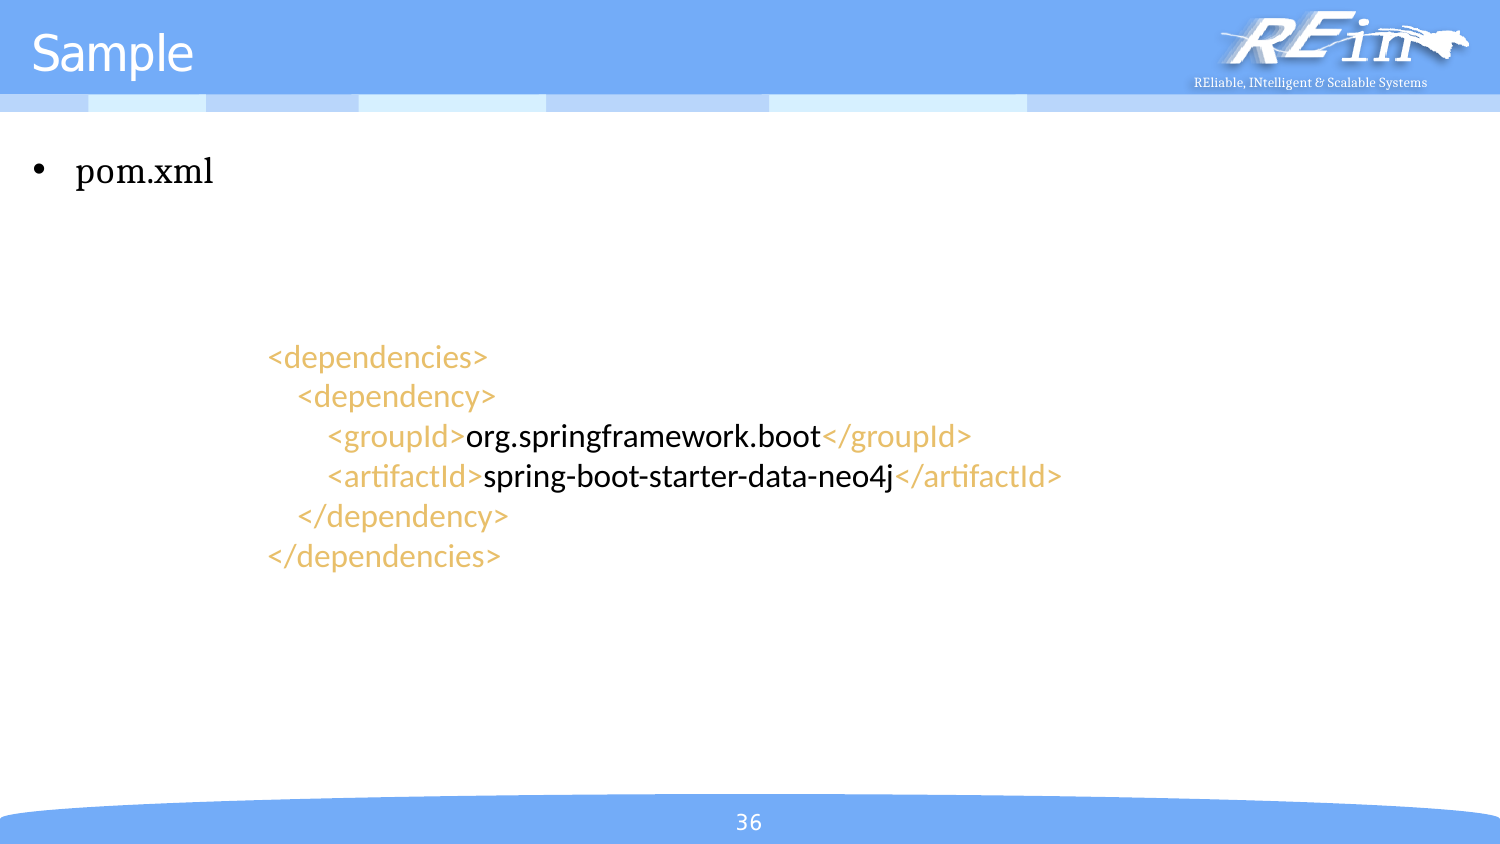

# Sample
pom.xml
    <dependencies>
        <dependency>
            <groupId>org.springframework.boot</groupId>
            <artifactId>spring-boot-starter-data-neo4j</artifactId>
        </dependency>
    </dependencies>
36